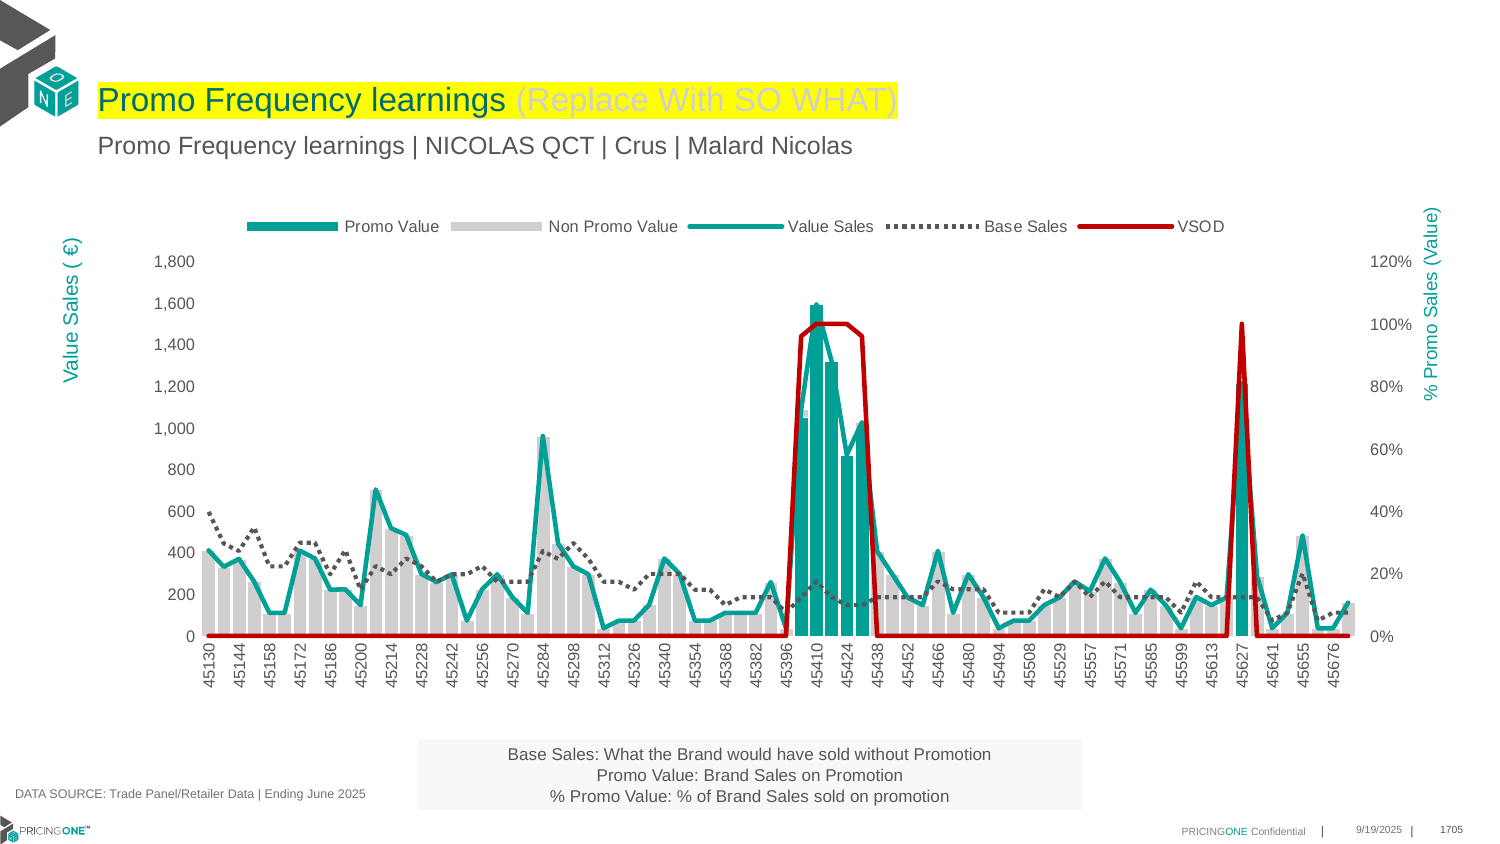

# Promo Frequency learnings (Replace With SO WHAT)
Promo Frequency learnings | NICOLAS QCT | Crus | Malard Nicolas

### Chart

| Category | Promo Value | Non Promo Value | Value Sales | Base Sales | VSOD |
|---|---|---|---|---|---|
| 45130.0 | 0.0 | 411.0 | 411.0 | 596.0 | 0.0 |
| 45137.0 | 0.0 | 332.0 | 332.0 | 444.0 | 0.0 |
| 45144.0 | 0.0 | 370.0 | 370.0 | 408.0 | 0.0 |
| 45151.0 | 0.0 | 261.0 | 261.0 | 522.0 | 0.0 |
| 45158.0 | 0.0 | 111.0 | 111.0 | 334.0 | 0.0 |
| 45165.0 | 0.0 | 111.0 | 111.0 | 334.0 | 0.0 |
| 45172.0 | 0.0 | 410.0 | 410.0 | 448.0 | 0.0 |
| 45179.0 | 0.0 | 372.0 | 372.0 | 448.0 | 0.0 |
| 45186.0 | 0.0 | 222.0 | 222.0 | 296.0 | 0.0 |
| 45193.0 | 0.0 | 224.0 | 224.0 | 412.0 | 0.0 |
| 45200.0 | 0.0 | 148.0 | 148.0 | 222.0 | 0.0 |
| 45207.0 | 0.0 | 704.0 | 704.0 | 336.0 | 0.0 |
| 45214.0 | 0.0 | 518.0 | 518.0 | 296.0 | 0.0 |
| 45221.0 | 0.0 | 485.0 | 485.0 | 372.0 | 0.0 |
| 45228.0 | 0.0 | 298.0 | 298.0 | 336.0 | 0.0 |
| 45235.0 | 0.0 | 259.0 | 259.0 | 260.0 | 0.0 |
| 45242.0 | 0.0 | 296.0 | 296.0 | 296.0 | 0.0 |
| 45249.0 | 0.0 | 74.0 | 74.0 | 296.0 | 0.0 |
| 45256.0 | 0.0 | 224.0 | 224.0 | 336.0 | 0.0 |
| 45263.0 | 0.0 | 296.0 | 296.0 | 260.0 | 0.0 |
| 45270.0 | 0.0 | 185.0 | 185.0 | 260.0 | 0.0 |
| 45277.0 | 0.0 | 111.0 | 111.0 | 260.0 | 0.0 |
| 45284.0 | 0.0 | 961.0 | 961.0 | 408.0 | 0.0 |
| 45291.0 | 0.0 | 444.0 | 444.0 | 370.0 | 0.0 |
| 45298.0 | 0.0 | 335.0 | 335.0 | 446.0 | 0.0 |
| 45305.0 | 0.0 | 296.0 | 296.0 | 370.0 | 0.0 |
| 45312.0 | 0.0 | 37.0 | 37.0 | 260.0 | 0.0 |
| 45319.0 | 0.0 | 74.0 | 74.0 | 260.0 | 0.0 |
| 45326.0 | 0.0 | 74.0 | 74.0 | 222.0 | 0.0 |
| 45333.0 | 0.0 | 150.0 | 150.0 | 298.0 | 0.0 |
| 45340.0 | 0.0 | 372.0 | 372.0 | 298.0 | 0.0 |
| 45347.0 | 0.0 | 298.0 | 298.0 | 298.0 | 0.0 |
| 45354.0 | 0.0 | 74.0 | 74.0 | 222.0 | 0.0 |
| 45361.0 | 0.0 | 74.0 | 74.0 | 222.0 | 0.0 |
| 45368.0 | 0.0 | 111.0 | 111.0 | 148.0 | 0.0 |
| 45375.0 | 0.0 | 111.0 | 111.0 | 186.0 | 0.0 |
| 45382.0 | 0.0 | 111.0 | 111.0 | 186.0 | 0.0 |
| 45389.0 | 0.0 | 259.0 | 259.0 | 186.0 | 0.0 |
| 45396.0 | 0.0 | 37.0 | 37.0 | 112.0 | 0.0 |
| 45403.0 | 1050.0 | 37.0 | 1087.0 | 186.0 | 0.96 |
| 45410.0 | 1594.0 | 0.0 | 1594.0 | 262.0 | 1.0 |
| 45417.0 | 1320.0 | 0.0 | 1320.0 | 186.0 | 1.0 |
| 45424.0 | 870.0 | 0.0 | 870.0 | 148.0 | 1.0 |
| 45431.0 | 990.0 | 37.0 | 1027.0 | 148.0 | 0.96 |
| 45438.0 | 0.0 | 407.0 | 407.0 | 186.0 | 0.0 |
| 45445.0 | 0.0 | 296.0 | 296.0 | 186.0 | 0.0 |
| 45452.0 | 0.0 | 185.0 | 185.0 | 186.0 | 0.0 |
| 45459.0 | 0.0 | 148.0 | 148.0 | 186.0 | 0.0 |
| 45466.0 | 0.0 | 409.0 | 409.0 | 262.0 | 0.0 |
| 45473.0 | 0.0 | 111.0 | 111.0 | 224.0 | 0.0 |
| 45480.0 | 0.0 | 296.0 | 296.0 | 224.0 | 0.0 |
| 45487.0 | 0.0 | 185.0 | 185.0 | 224.0 | 0.0 |
| 45494.0 | 0.0 | 37.0 | 37.0 | 112.0 | 0.0 |
| 45501.0 | 0.0 | 74.0 | 74.0 | 112.0 | 0.0 |
| 45508.0 | 0.0 | 74.0 | 74.0 | 112.0 | 0.0 |
| 45515.0 | 0.0 | 148.0 | 148.0 | 224.0 | 0.0 |
| 45529.0 | 0.0 | 185.0 | 185.0 | 186.0 | 0.0 |
| 45543.0 | 0.0 | 261.0 | 261.0 | 262.0 | 0.0 |
| 45557.0 | 0.0 | 215.0 | 215.0 | 186.0 | 0.0 |
| 45564.0 | 0.0 | 372.0 | 372.0 | 262.0 | 0.0 |
| 45571.0 | 0.0 | 259.0 | 259.0 | 186.0 | 0.0 |
| 45578.0 | 0.0 | 111.0 | 111.0 | 186.0 | 0.0 |
| 45585.0 | 0.0 | 222.0 | 222.0 | 186.0 | 0.0 |
| 45592.0 | 0.0 | 148.0 | 148.0 | 186.0 | 0.0 |
| 45599.0 | 0.0 | 37.0 | 37.0 | 112.0 | 0.0 |
| 45606.0 | 0.0 | 187.0 | 187.0 | 262.0 | 0.0 |
| 45613.0 | 0.0 | 148.0 | 148.0 | 186.0 | 0.0 |
| 45620.0 | 0.0 | 185.0 | 185.0 | 186.0 | 0.0 |
| 45627.0 | 1213.0 | 1.0 | 1214.0 | 186.0 | 1.0 |
| 45634.0 | 0.0 | 288.0 | 288.0 | 186.0 | 0.0 |
| 45641.0 | 0.0 | 37.0 | 37.0 | 74.0 | 0.0 |
| 45648.0 | 0.0 | 111.0 | 111.0 | 112.0 | 0.0 |
| 45655.0 | 0.0 | 483.0 | 483.0 | 300.0 | 0.0 |
| 45669.0 | 0.0 | 37.0 | 37.0 | 74.0 | 0.0 |
| 45676.0 | 0.0 | 37.0 | 37.0 | 112.0 | 0.0 |
| 45683.0 | 0.0 | 160.0 | 160.0 | 112.0 | 0.0 |
% Promo Sales (Value)
Value Sales ( €)
Base Sales: What the Brand would have sold without Promotion
Promo Value: Brand Sales on Promotion
% Promo Value: % of Brand Sales sold on promotion
DATA SOURCE: Trade Panel/Retailer Data | Ending June 2025

9/19/2025
1705